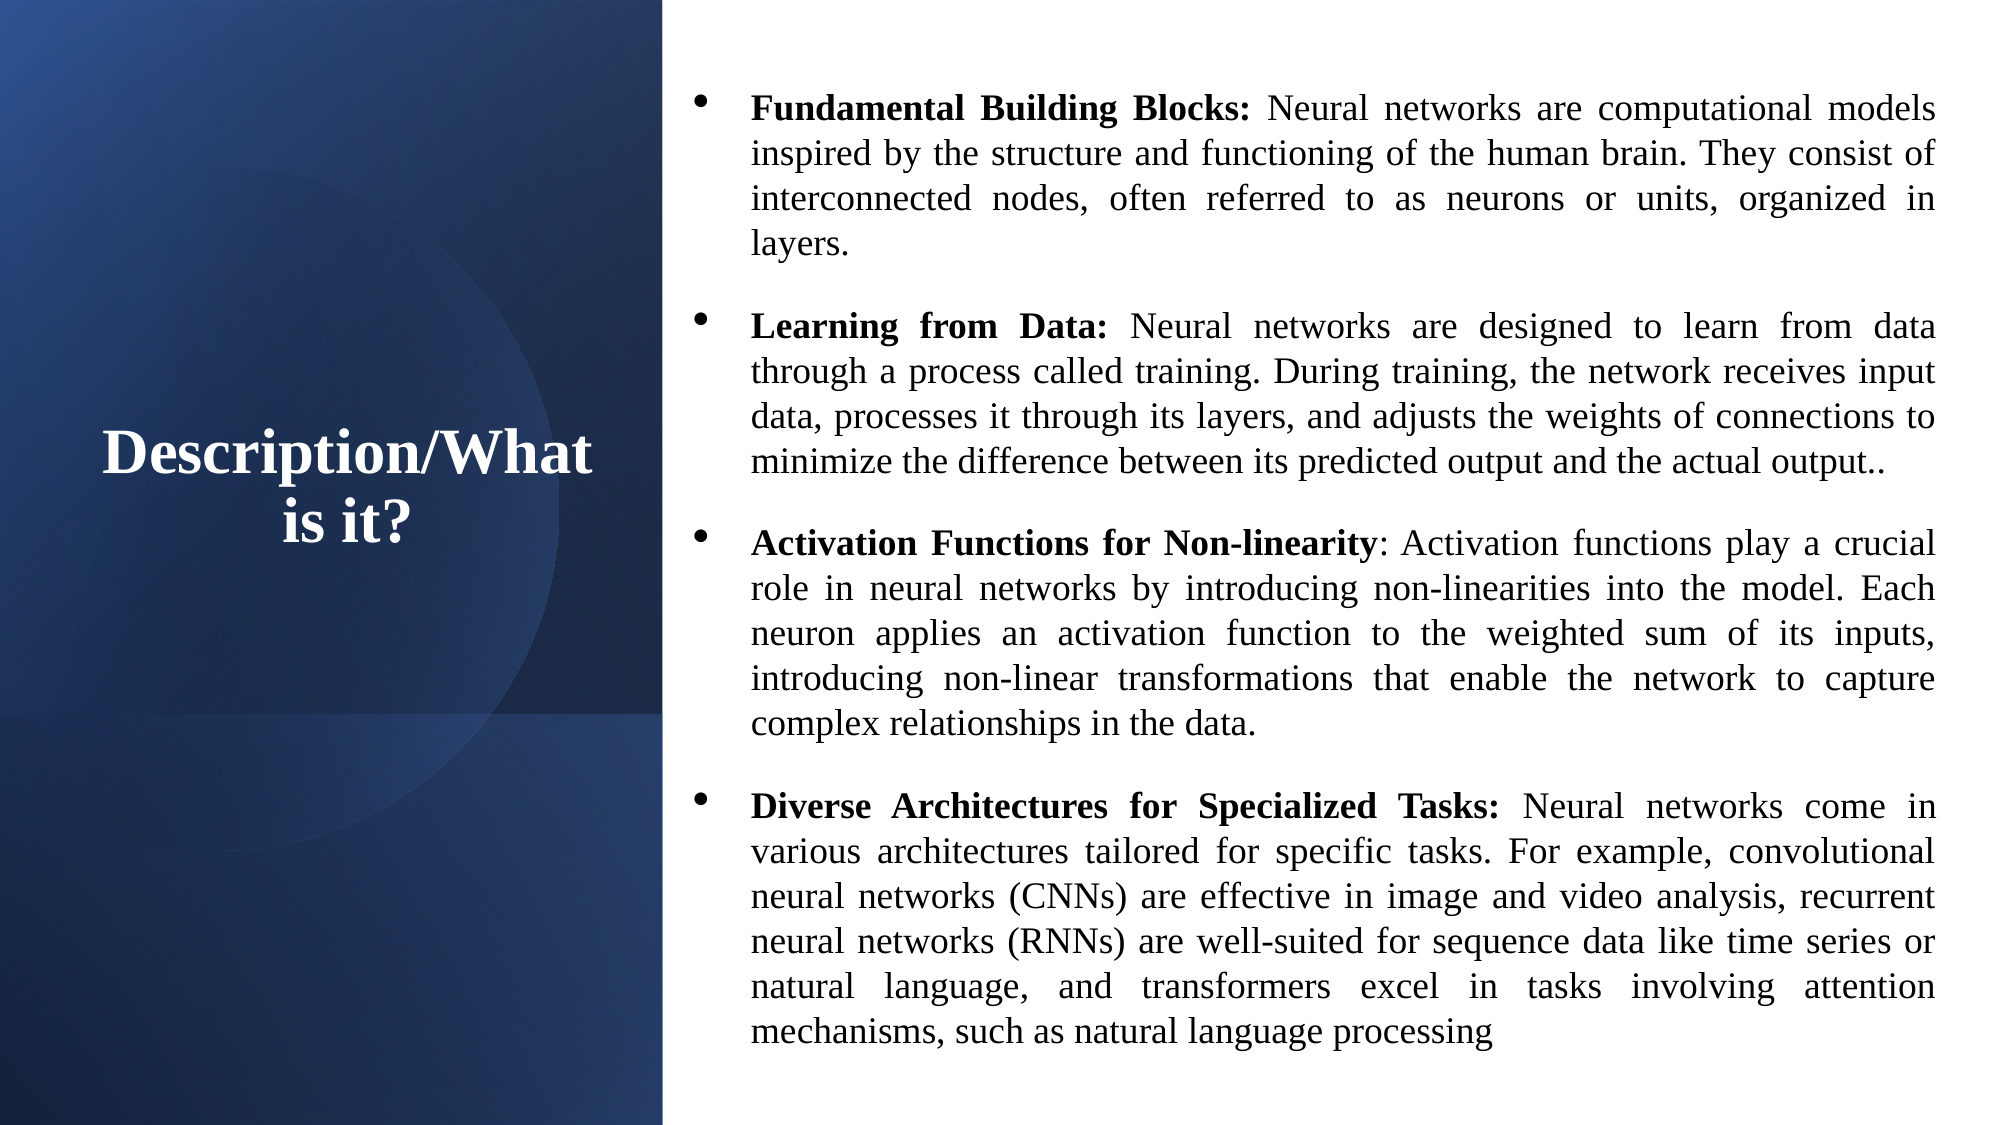

# Description/What is it?
Fundamental Building Blocks: Neural networks are computational models inspired by the structure and functioning of the human brain. They consist of interconnected nodes, often referred to as neurons or units, organized in layers.
Learning from Data: Neural networks are designed to learn from data through a process called training. During training, the network receives input data, processes it through its layers, and adjusts the weights of connections to minimize the difference between its predicted output and the actual output..
Activation Functions for Non-linearity: Activation functions play a crucial role in neural networks by introducing non-linearities into the model. Each neuron applies an activation function to the weighted sum of its inputs, introducing non-linear transformations that enable the network to capture complex relationships in the data.
Diverse Architectures for Specialized Tasks: Neural networks come in various architectures tailored for specific tasks. For example, convolutional neural networks (CNNs) are effective in image and video analysis, recurrent neural networks (RNNs) are well-suited for sequence data like time series or natural language, and transformers excel in tasks involving attention mechanisms, such as natural language processing

4